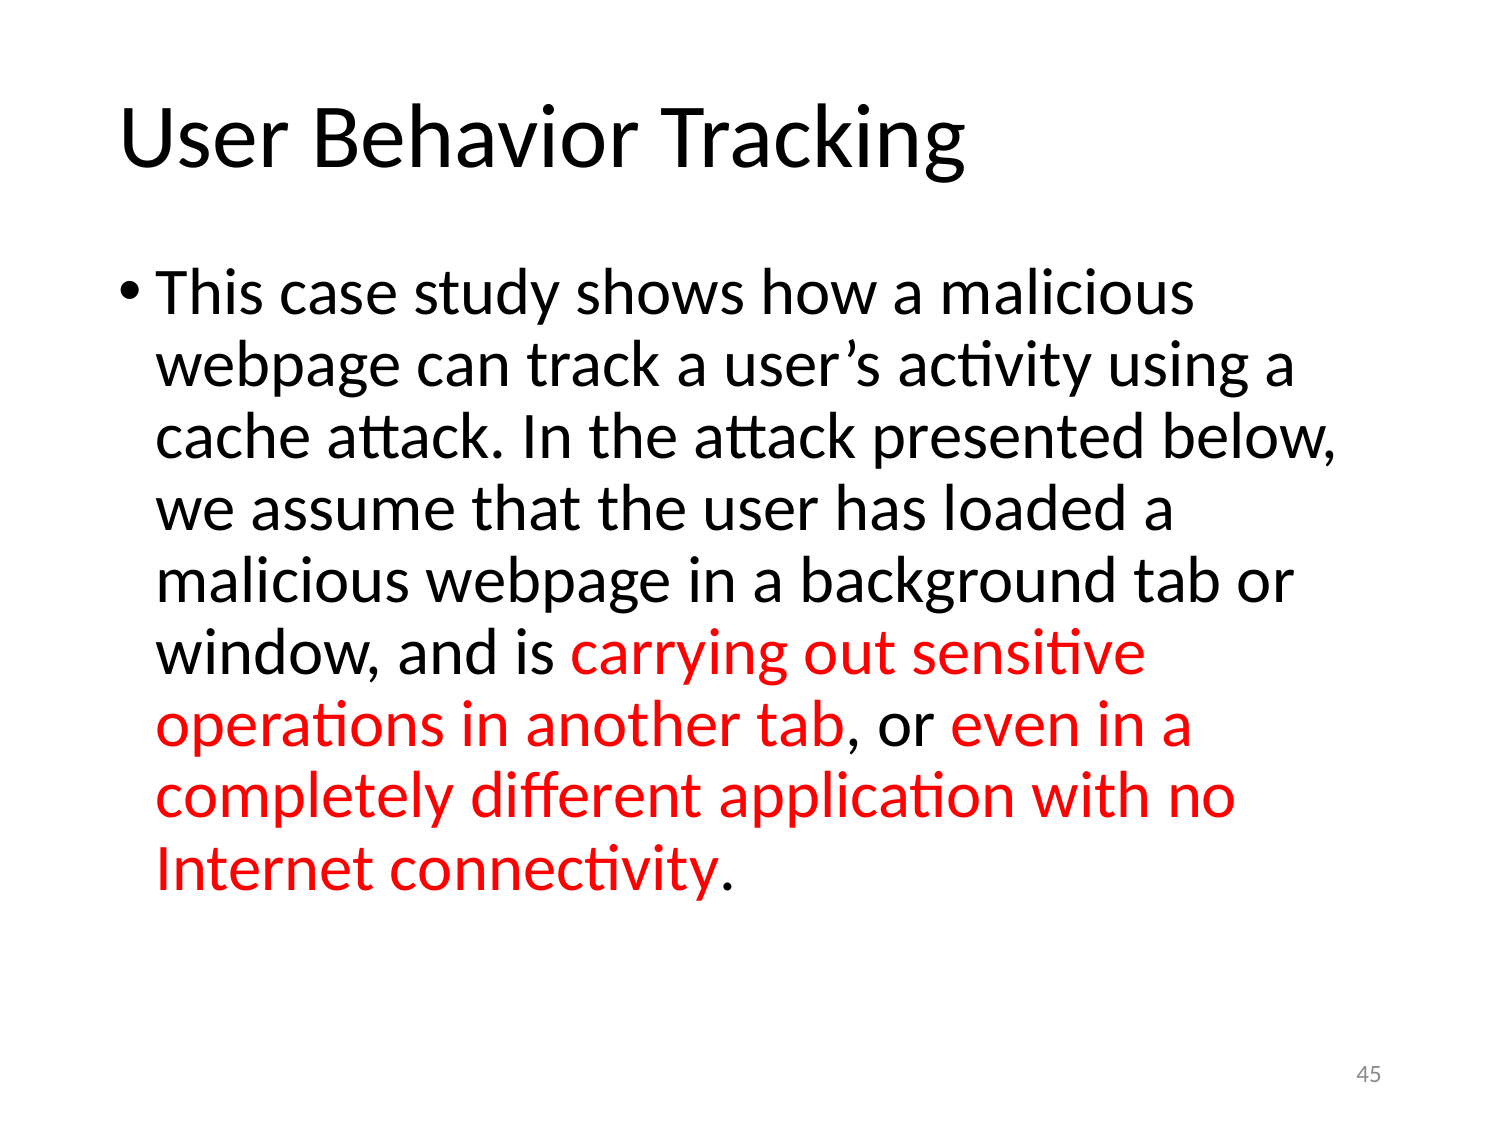

# User Behavior Tracking
This case study shows how a malicious webpage can track a user’s activity using a cache attack. In the attack presented below, we assume that the user has loaded a malicious webpage in a background tab or window, and is carrying out sensitive operations in another tab, or even in a completely different application with no Internet connectivity.
45